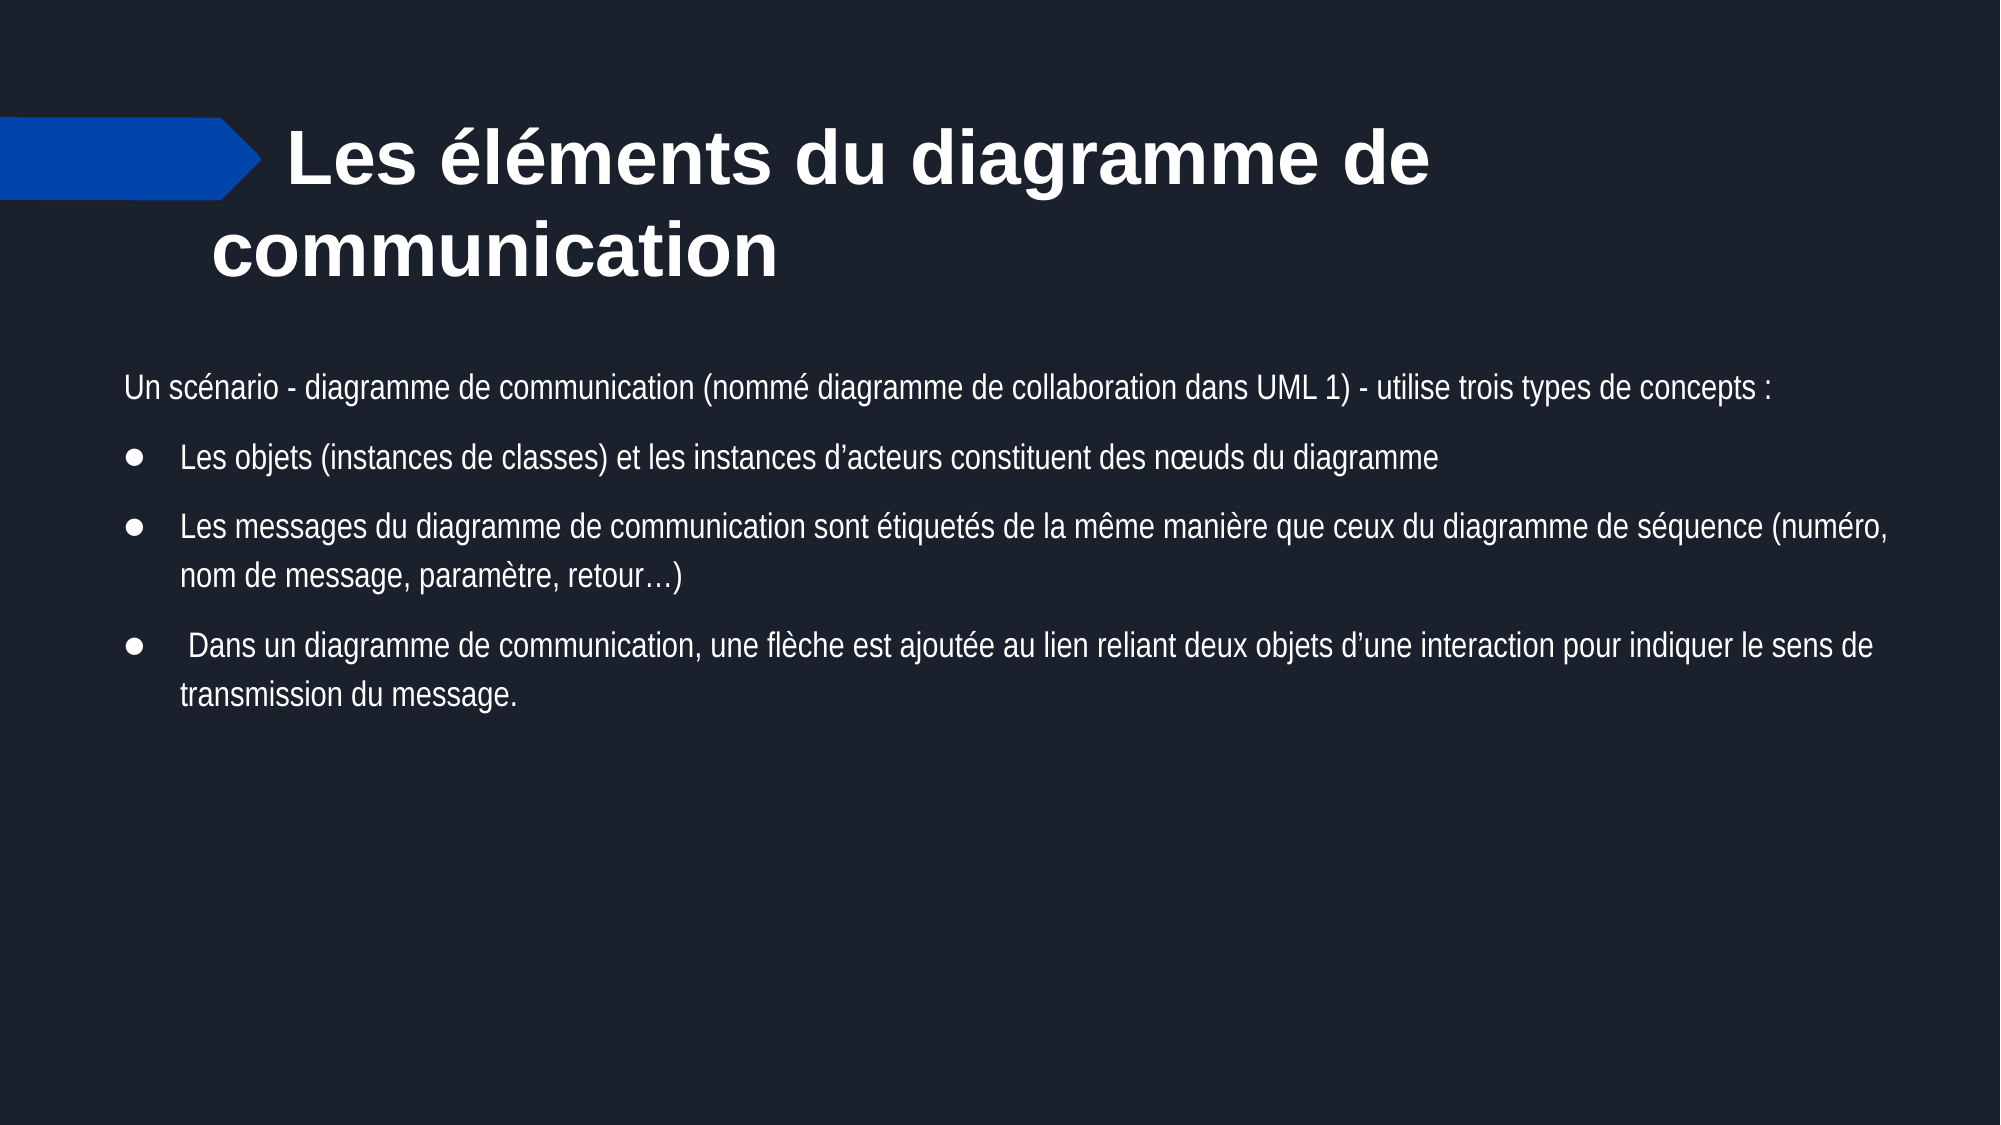

# Les éléments du diagramme de communication
Un scénario - diagramme de communication (nommé diagramme de collaboration dans UML 1) - utilise trois types de concepts :
Les objets (instances de classes) et les instances d’acteurs constituent des nœuds du diagramme
Les messages du diagramme de communication sont étiquetés de la même manière que ceux du diagramme de séquence (numéro, nom de message, paramètre, retour…)
 Dans un diagramme de communication, une flèche est ajoutée au lien reliant deux objets d’une interaction pour indiquer le sens de transmission du message.